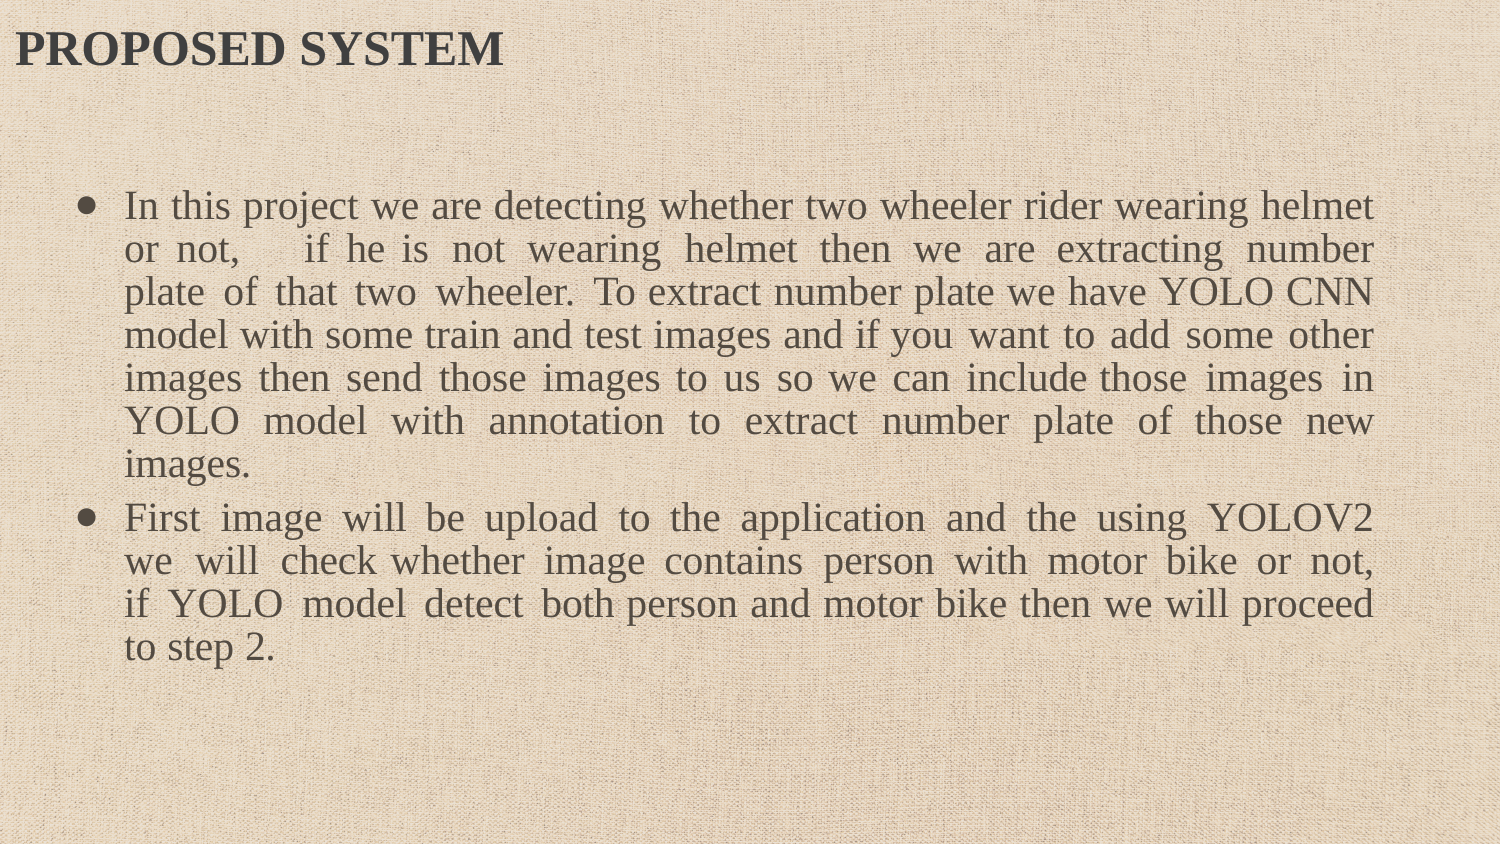

# PROPOSED SYSTEM
In this project we are detecting whether two wheeler rider wearing helmet or not,    if he is not wearing helmet then we are extracting number plate of that two wheeler. To extract number plate we have YOLO CNN model with some train and test images and if you want to add some other images then send those images to us so we can include those images in YOLO model with annotation to extract number plate of those new images.
First image will be upload to the application and the using YOLOV2 we will check whether image contains person with motor bike or not, if YOLO model detect both person and motor bike then we will proceed to step 2.